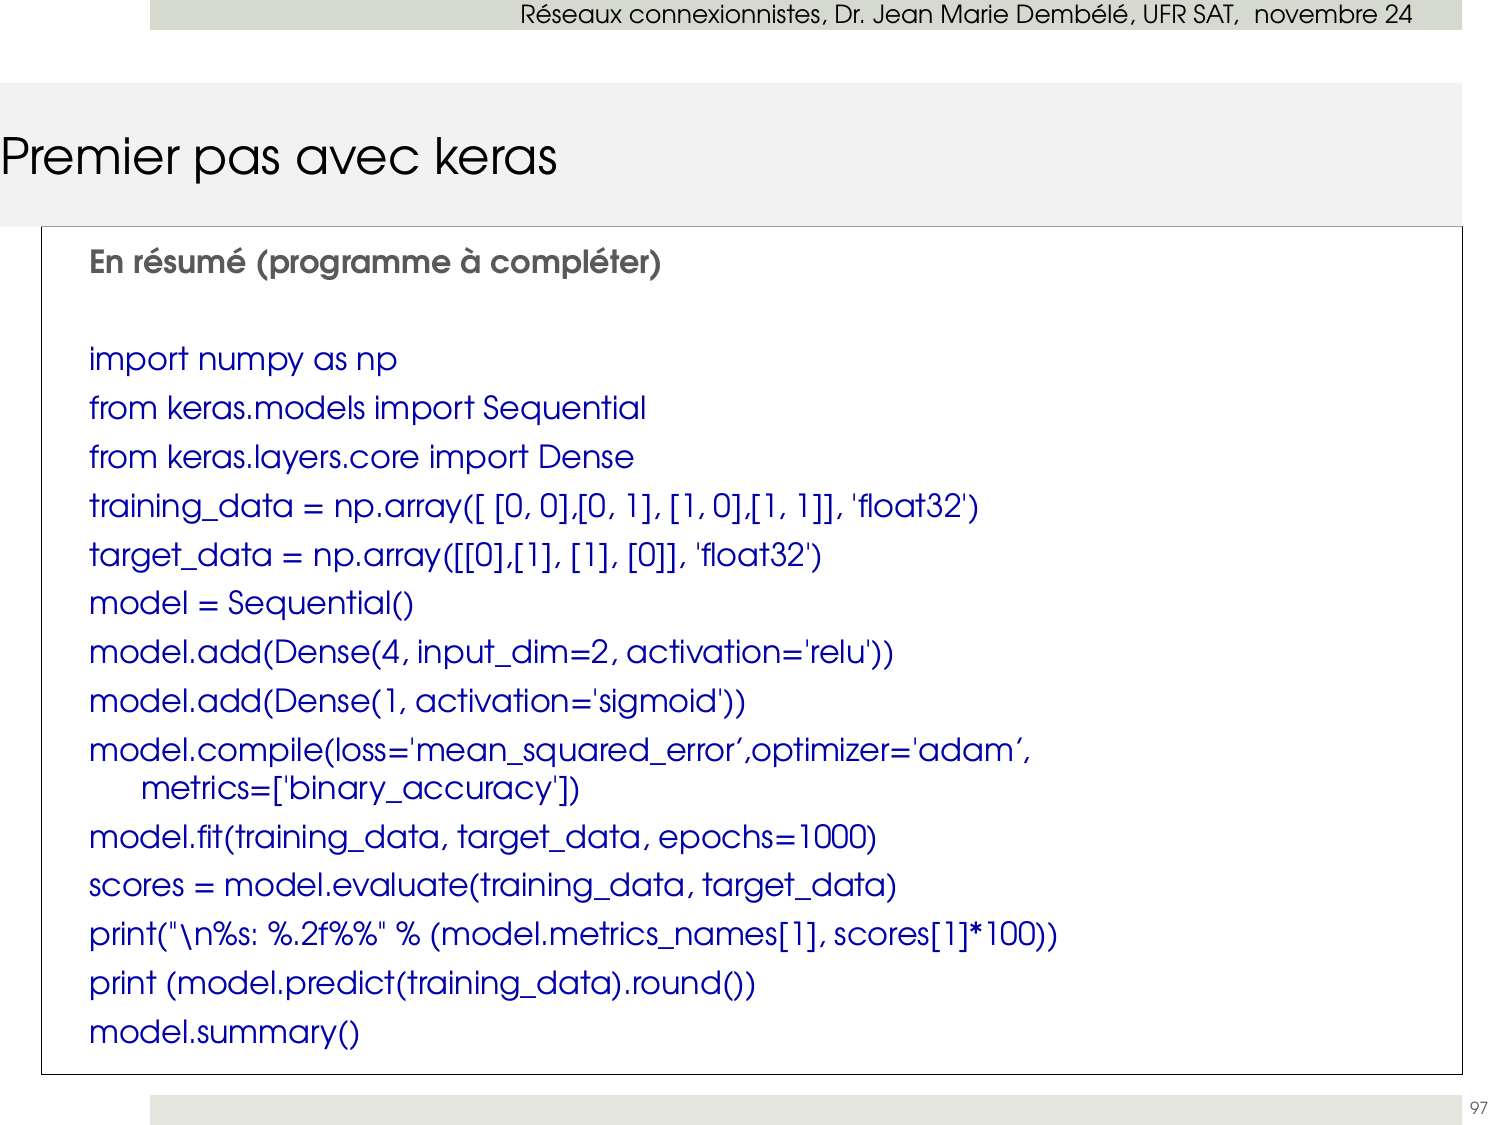

Réseaux connexionnistes, Dr. Jean Marie Dembélé, UFR SAT,  novembre 24
# Premier pas avec keras
En résumé (programme à compléter)

import numpy as np
from keras.models import Sequential
from keras.layers.core import Dense
training_data = np.array([ [0, 0],[0, 1], [1, 0],[1, 1]], 'float32')
target_data = np.array([[0],[1], [1], [0]], 'float32')
model = Sequential()
model.add(Dense(4, input_dim=2, activation='relu'))
model.add(Dense(1, activation='sigmoid'))
model.compile(loss='mean_squared_error’,optimizer='adam’, metrics=['binary_accuracy'])
model.fit(training_data, target_data, epochs=1000)
scores = model.evaluate(training_data, target_data)
print("\n%s: %.2f%%" % (model.metrics_names[1], scores[1]*100))
print (model.predict(training_data).round())
model.summary()
97